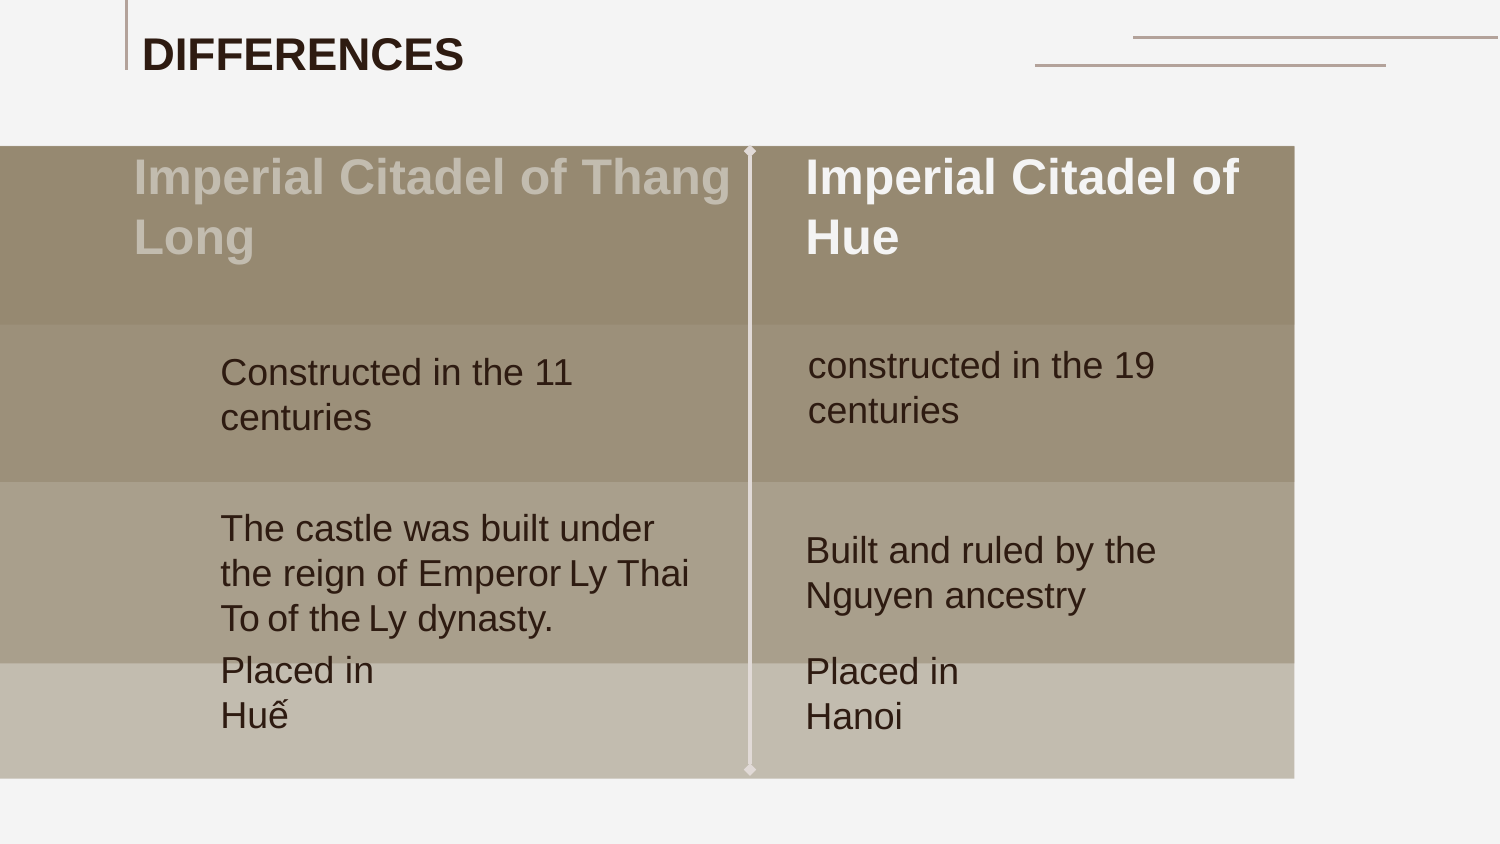

# DIFFERENCES

Imperial Citadel of Thang Long
Imperial Citadel of Hue

constructed in the 19 centuries
Constructed in the 11 centuries
Built and ruled by the Nguyen ancestry
The castle was built under the reign of Emperor Ly Thai To of the Ly dynasty.
Placed in Huế
Placed in Hanoi